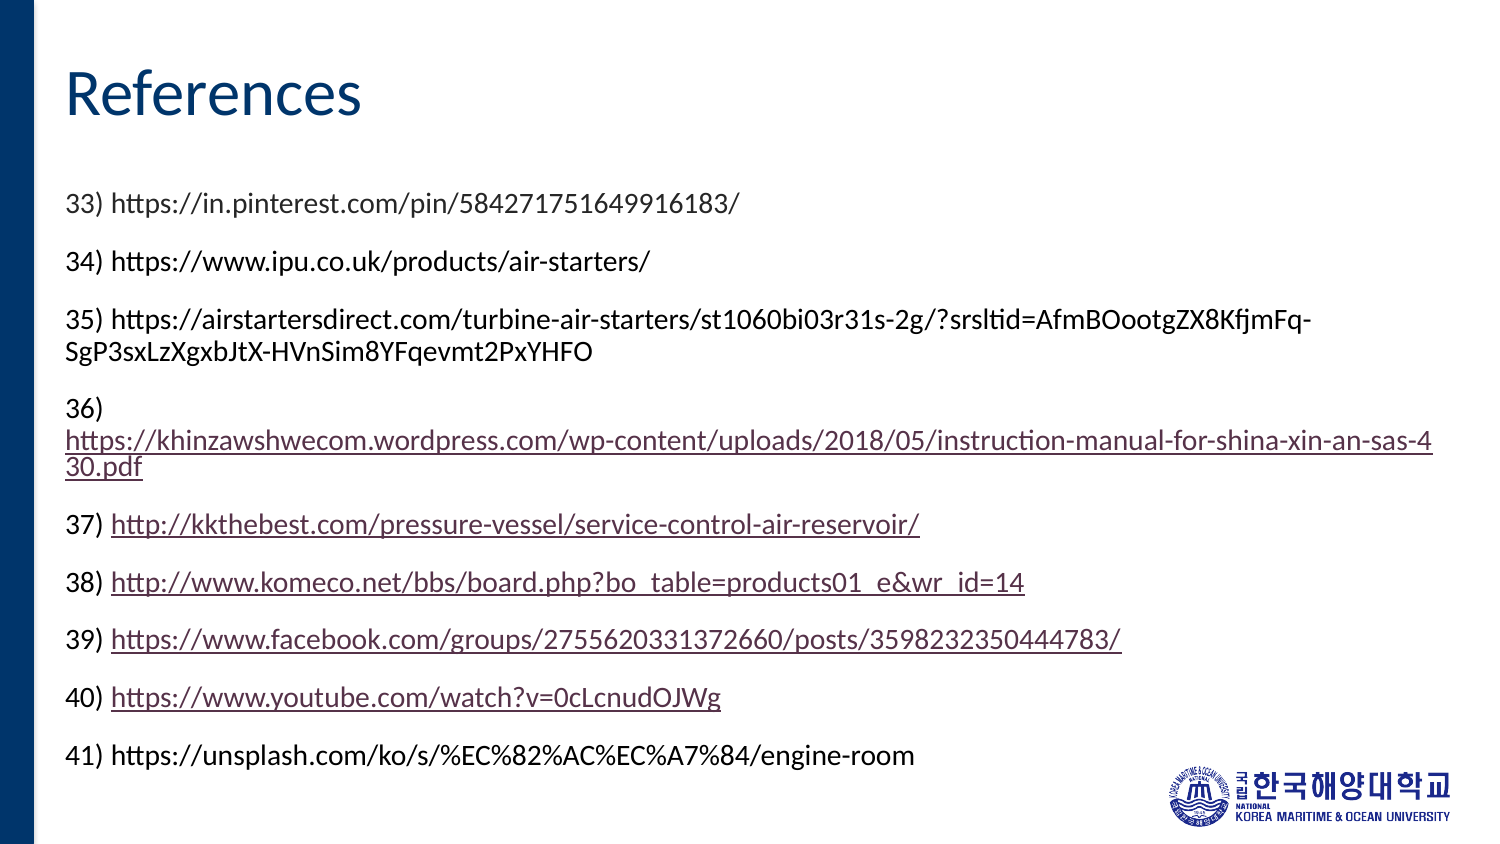

# References
33) https://in.pinterest.com/pin/584271751649916183/
34) https://www.ipu.co.uk/products/air-starters/
35) https://airstartersdirect.com/turbine-air-starters/st1060bi03r31s-2g/?srsltid=AfmBOootgZX8KfjmFq-SgP3sxLzXgxbJtX-HVnSim8YFqevmt2PxYHFO
36) https://khinzawshwecom.wordpress.com/wp-content/uploads/2018/05/instruction-manual-for-shina-xin-an-sas-430.pdf
37) http://kkthebest.com/pressure-vessel/service-control-air-reservoir/
38) http://www.komeco.net/bbs/board.php?bo_table=products01_e&wr_id=14
39) https://www.facebook.com/groups/2755620331372660/posts/3598232350444783/
40) https://www.youtube.com/watch?v=0cLcnudOJWg
41) https://unsplash.com/ko/s/%EC%82%AC%EC%A7%84/engine-room